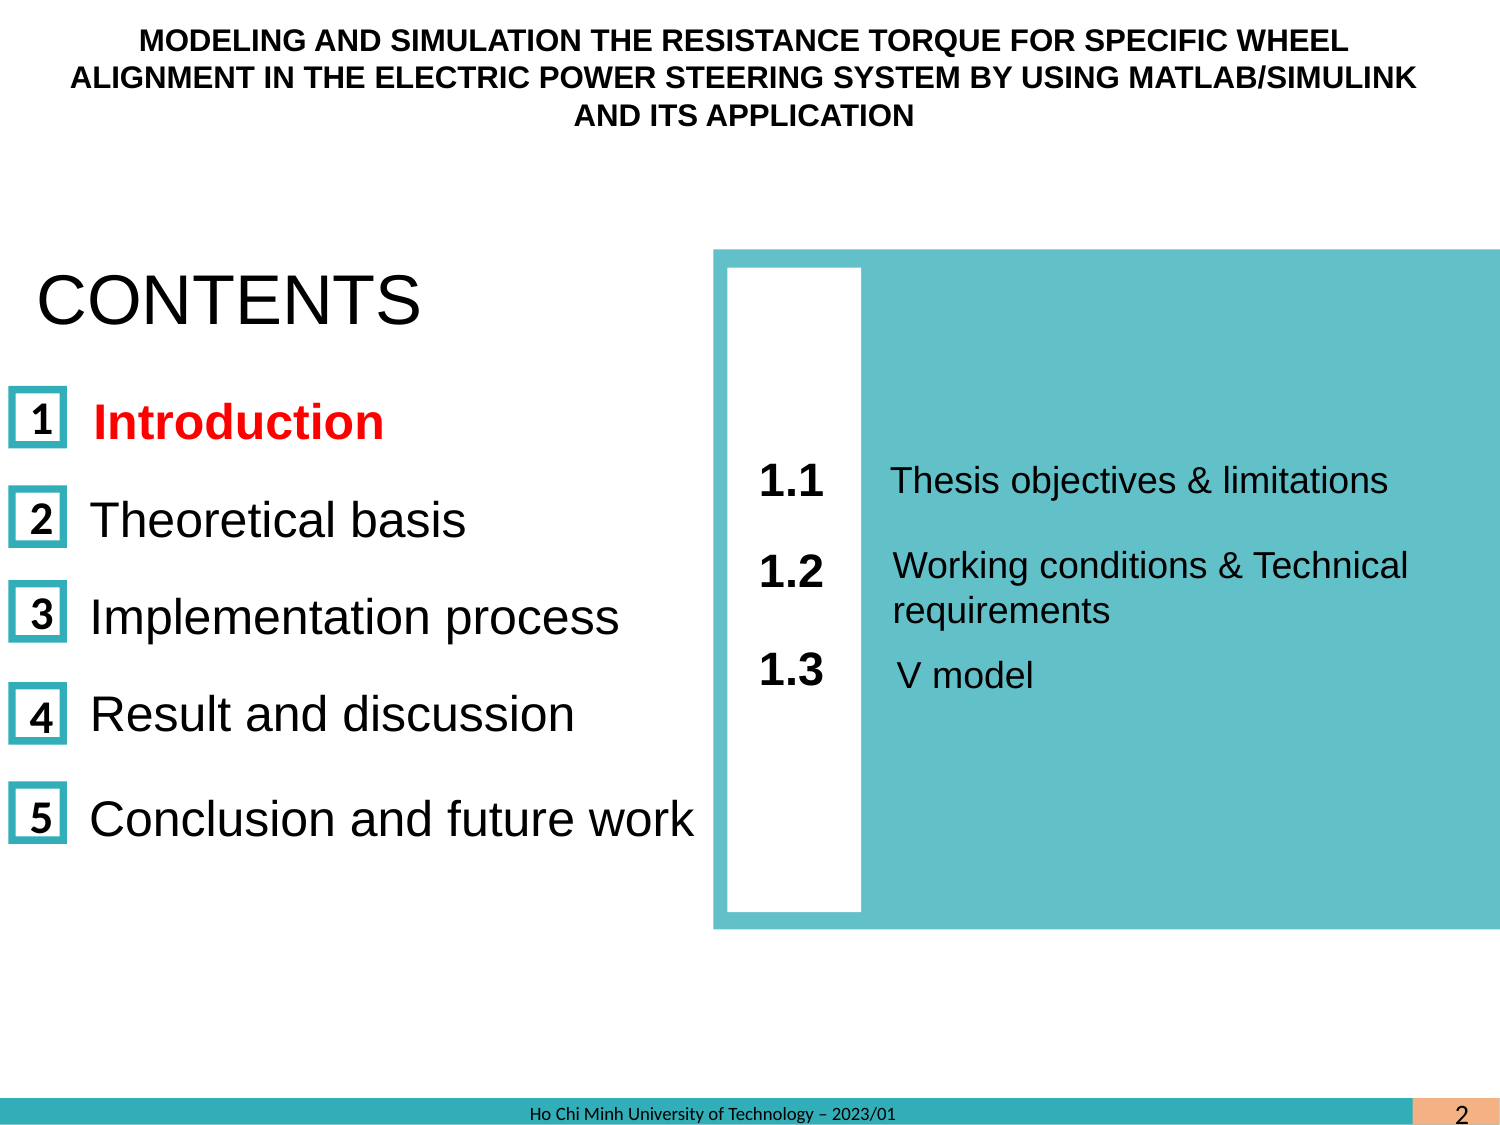

MODELING AND SIMULATION THE RESISTANCE TORQUE FOR SPECIFIC WHEEL ALIGNMENT IN THE ELECTRIC POWER STEERING SYSTEM BY USING MATLAB/SIMULINK AND ITS APPLICATION
CONTENTS

1
Introduction

1.1
Thesis objectives & limitations
Theoretical basis
2

Working conditions & Technical requirements
1.2
3
Implementation process

1.3
V model
Result and discussion
4

5
Conclusion and future work

2

Ho Chi Minh University of Technology – 2023/01